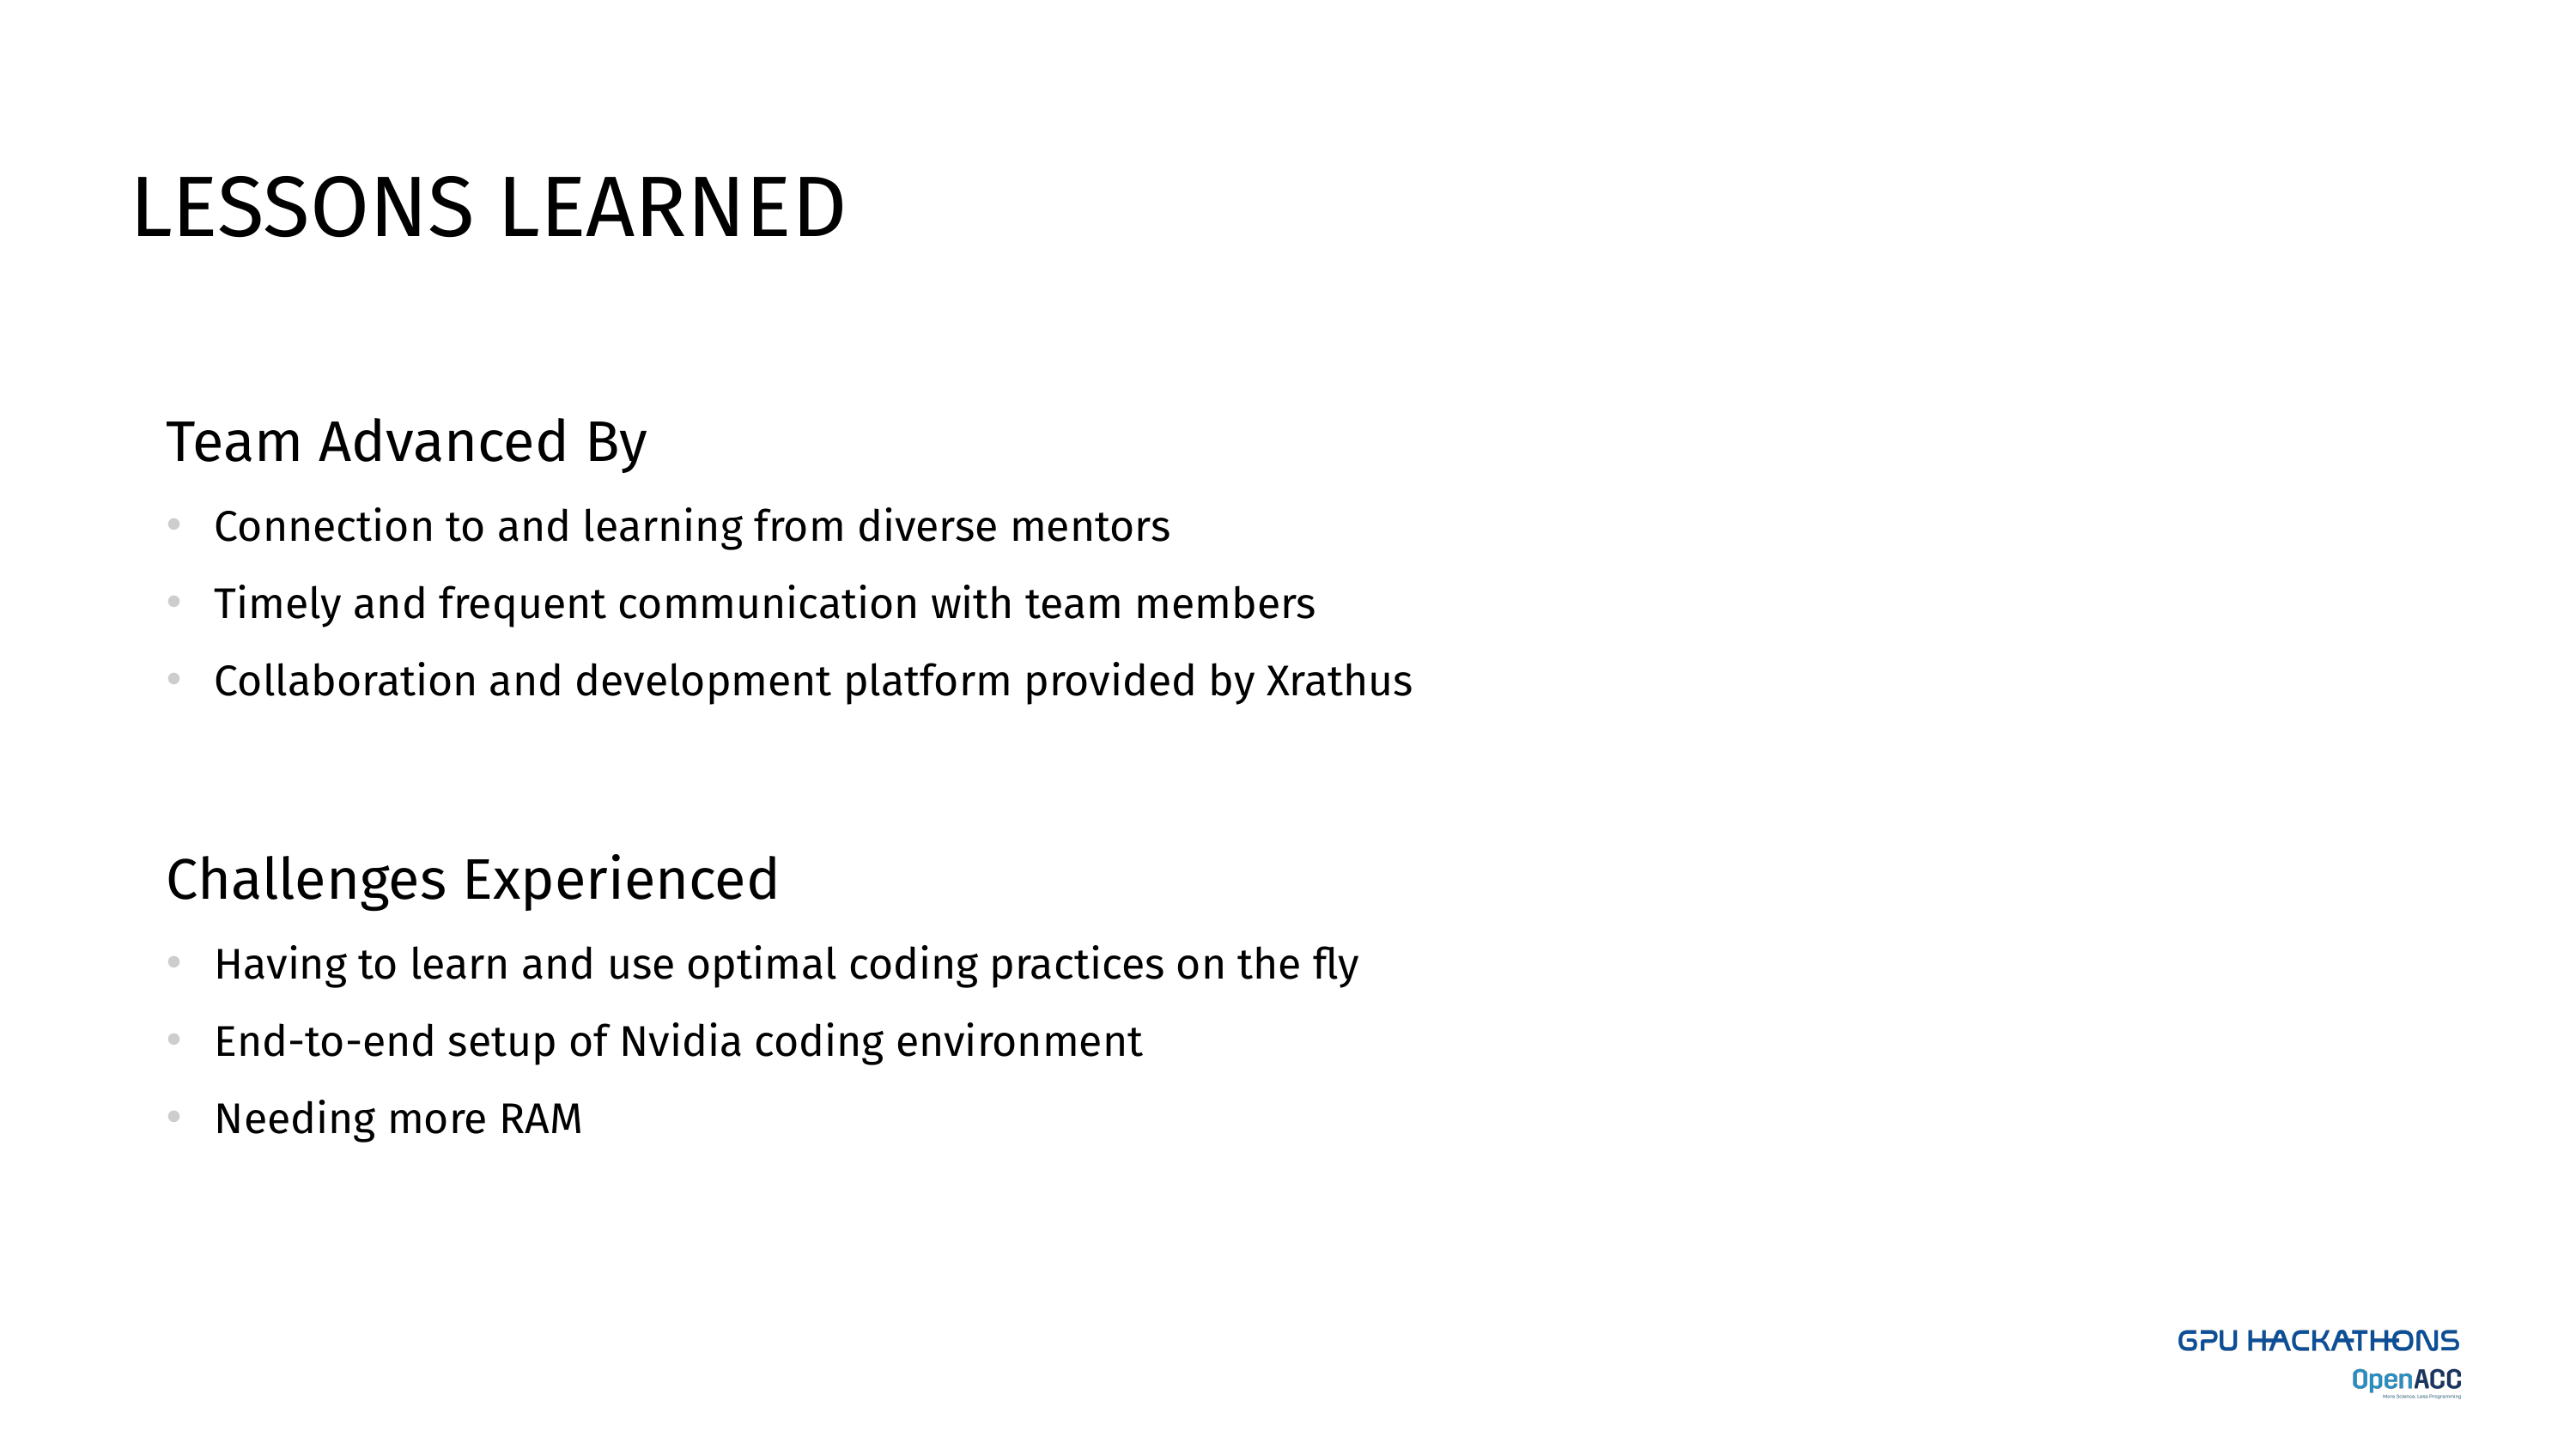

# LESSONS LEARNED
Team Advanced By
Connection to and learning from diverse mentors
Timely and frequent communication with team members
Collaboration and development platform provided by Xrathus

Challenges Experienced
Having to learn and use optimal coding practices on the fly
End-to-end setup of Nvidia coding environment
Needing more RAM